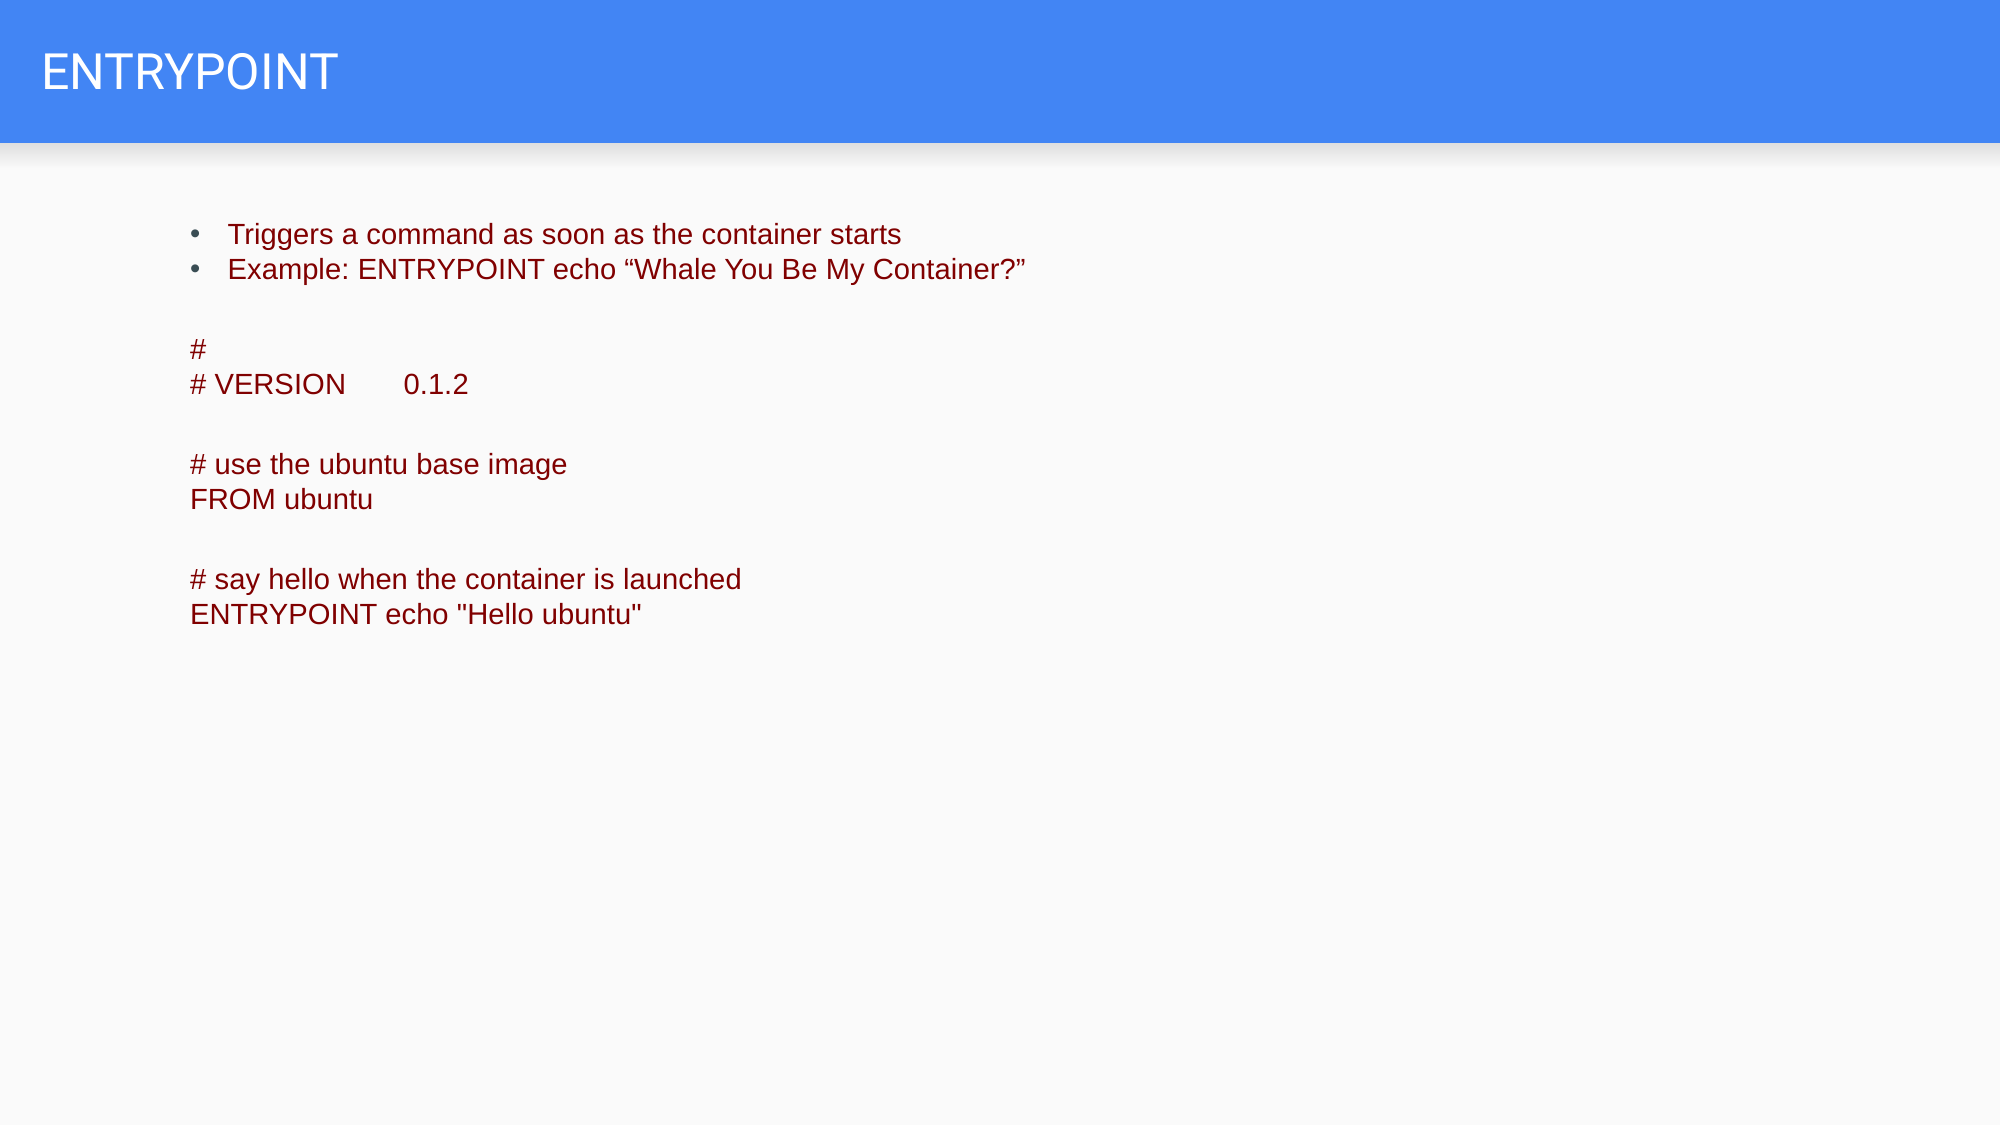

# ENTRYPOINT
Triggers a command as soon as the container starts
Example: ENTRYPOINT echo “Whale You Be My Container?”

#
# VERSION       0.1.2

# use the ubuntu base image
FROM ubuntu

# say hello when the container is launched
ENTRYPOINT echo "Hello ubuntu"